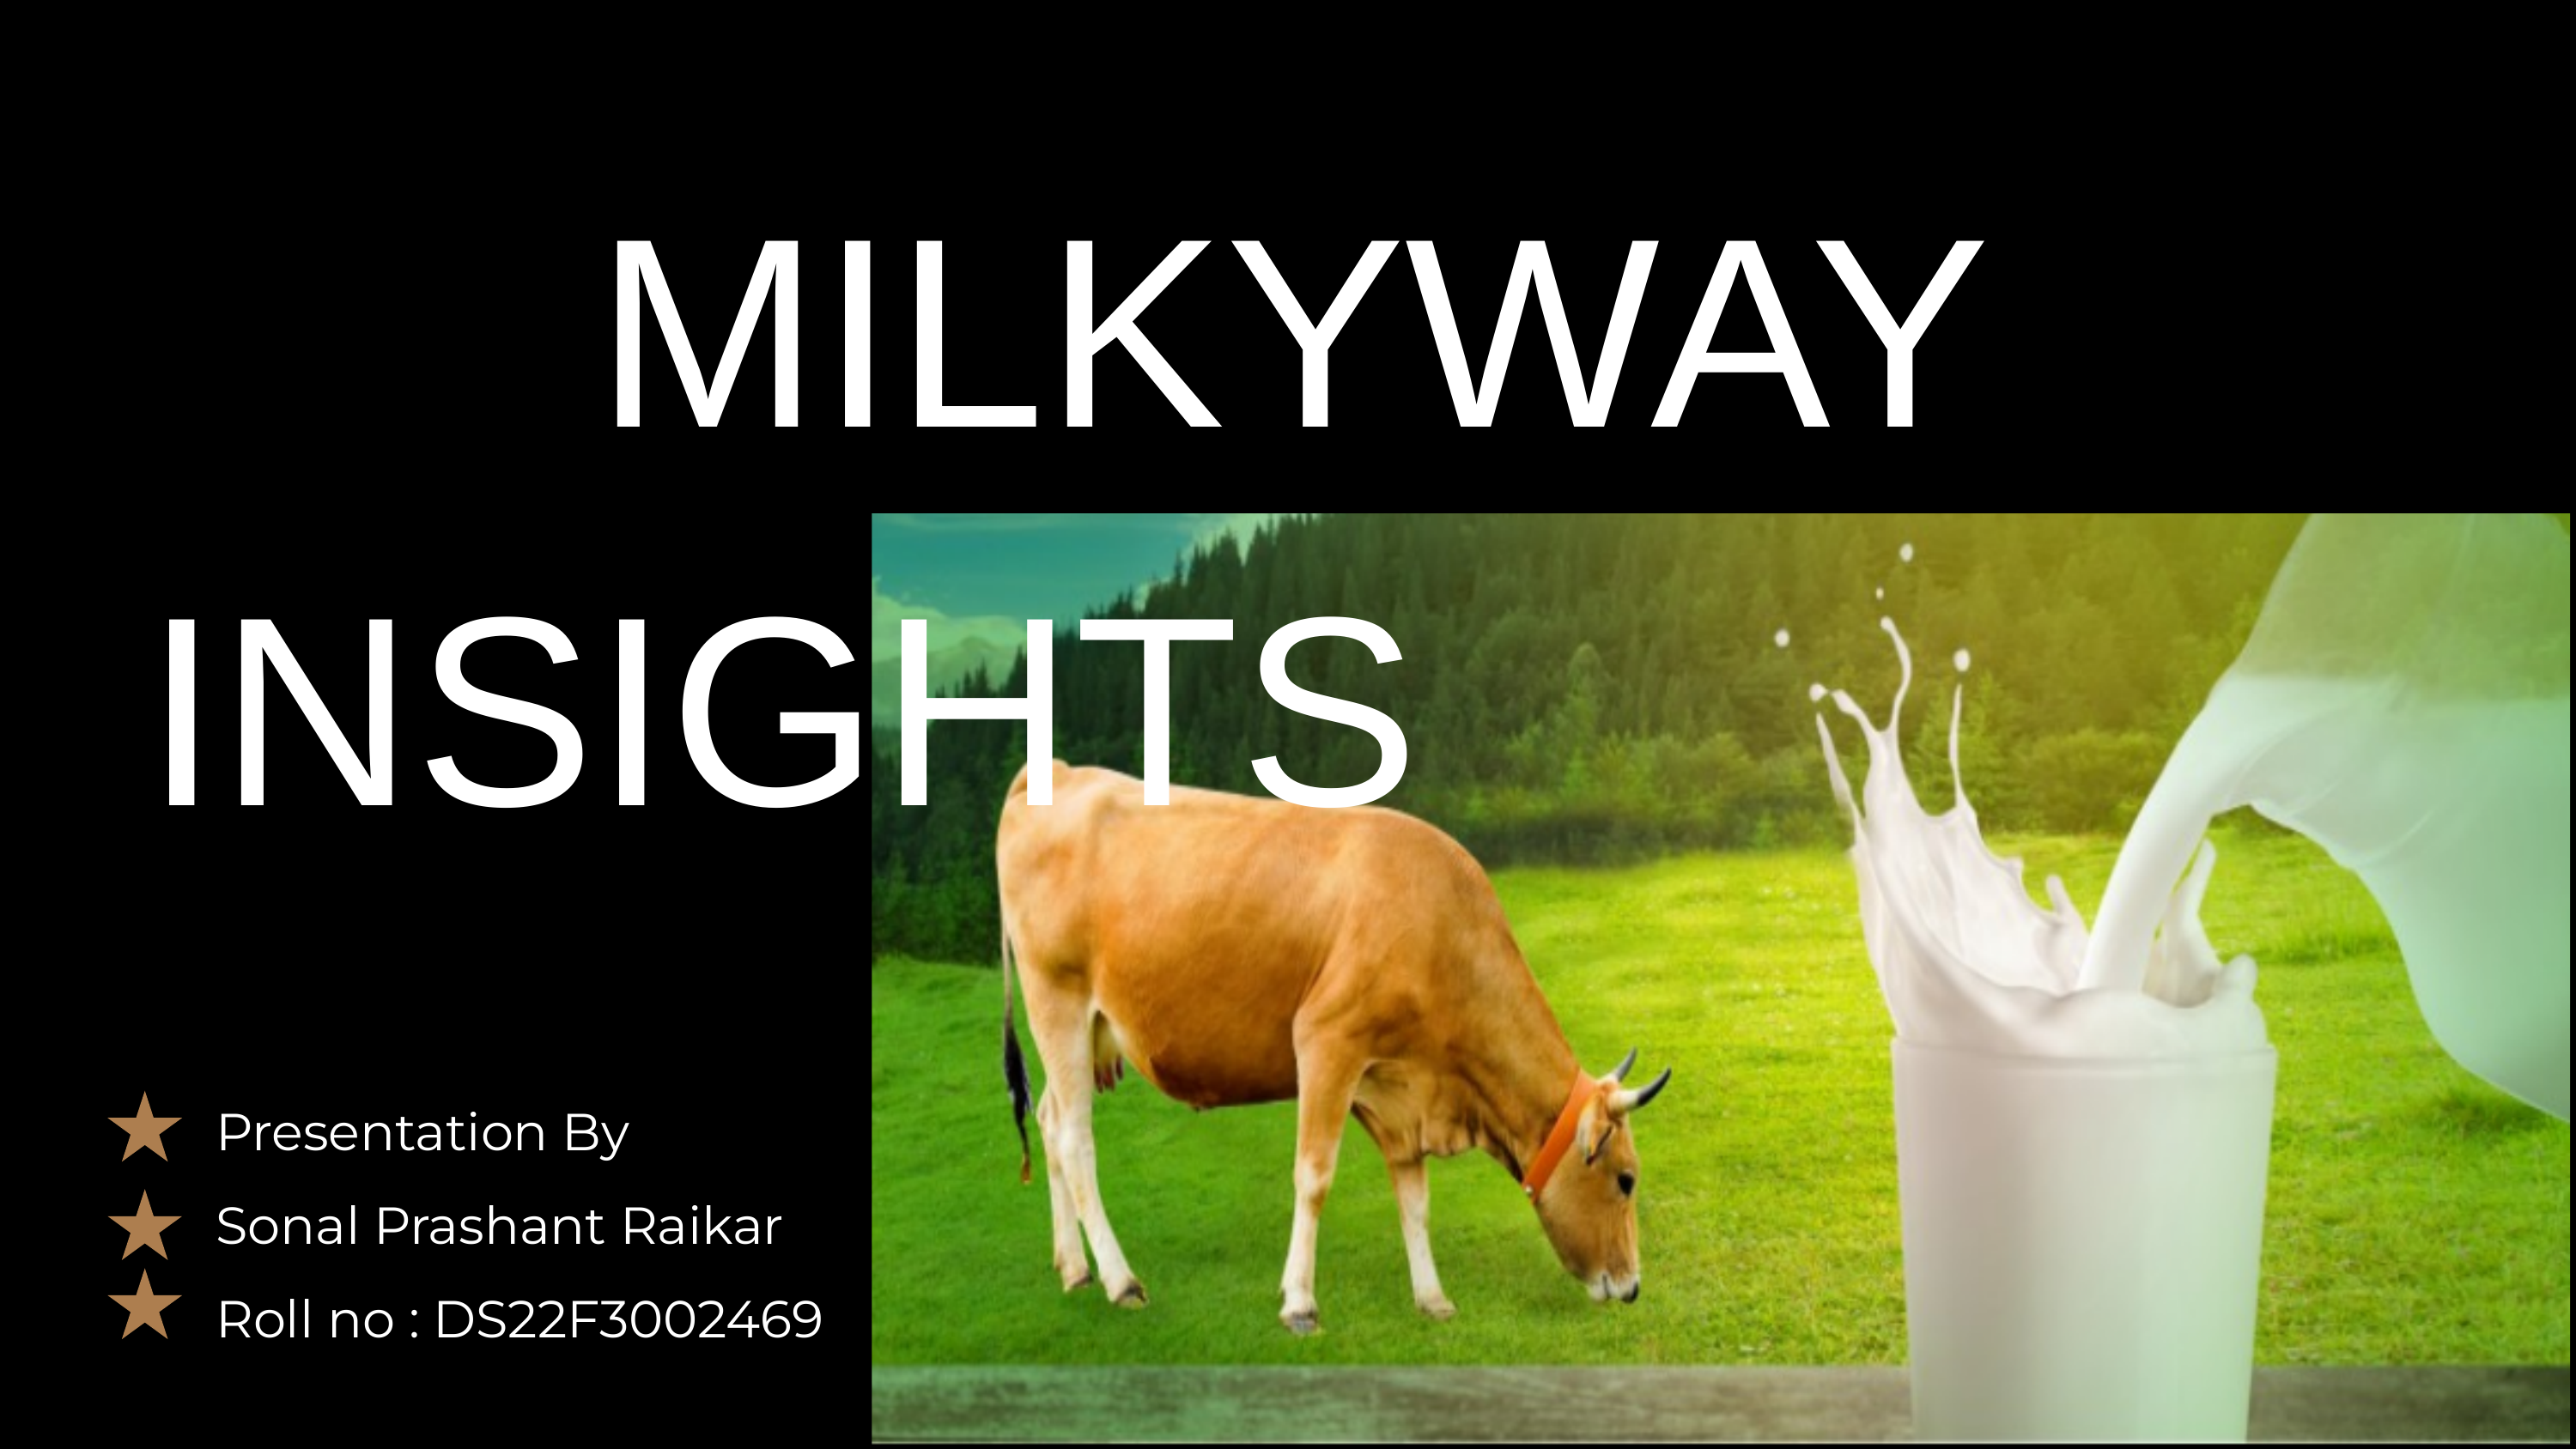

MILKYWAY   INSIGHTS

Presentation By
Sonal Prashant Raikar
Roll no : DS22F3002469